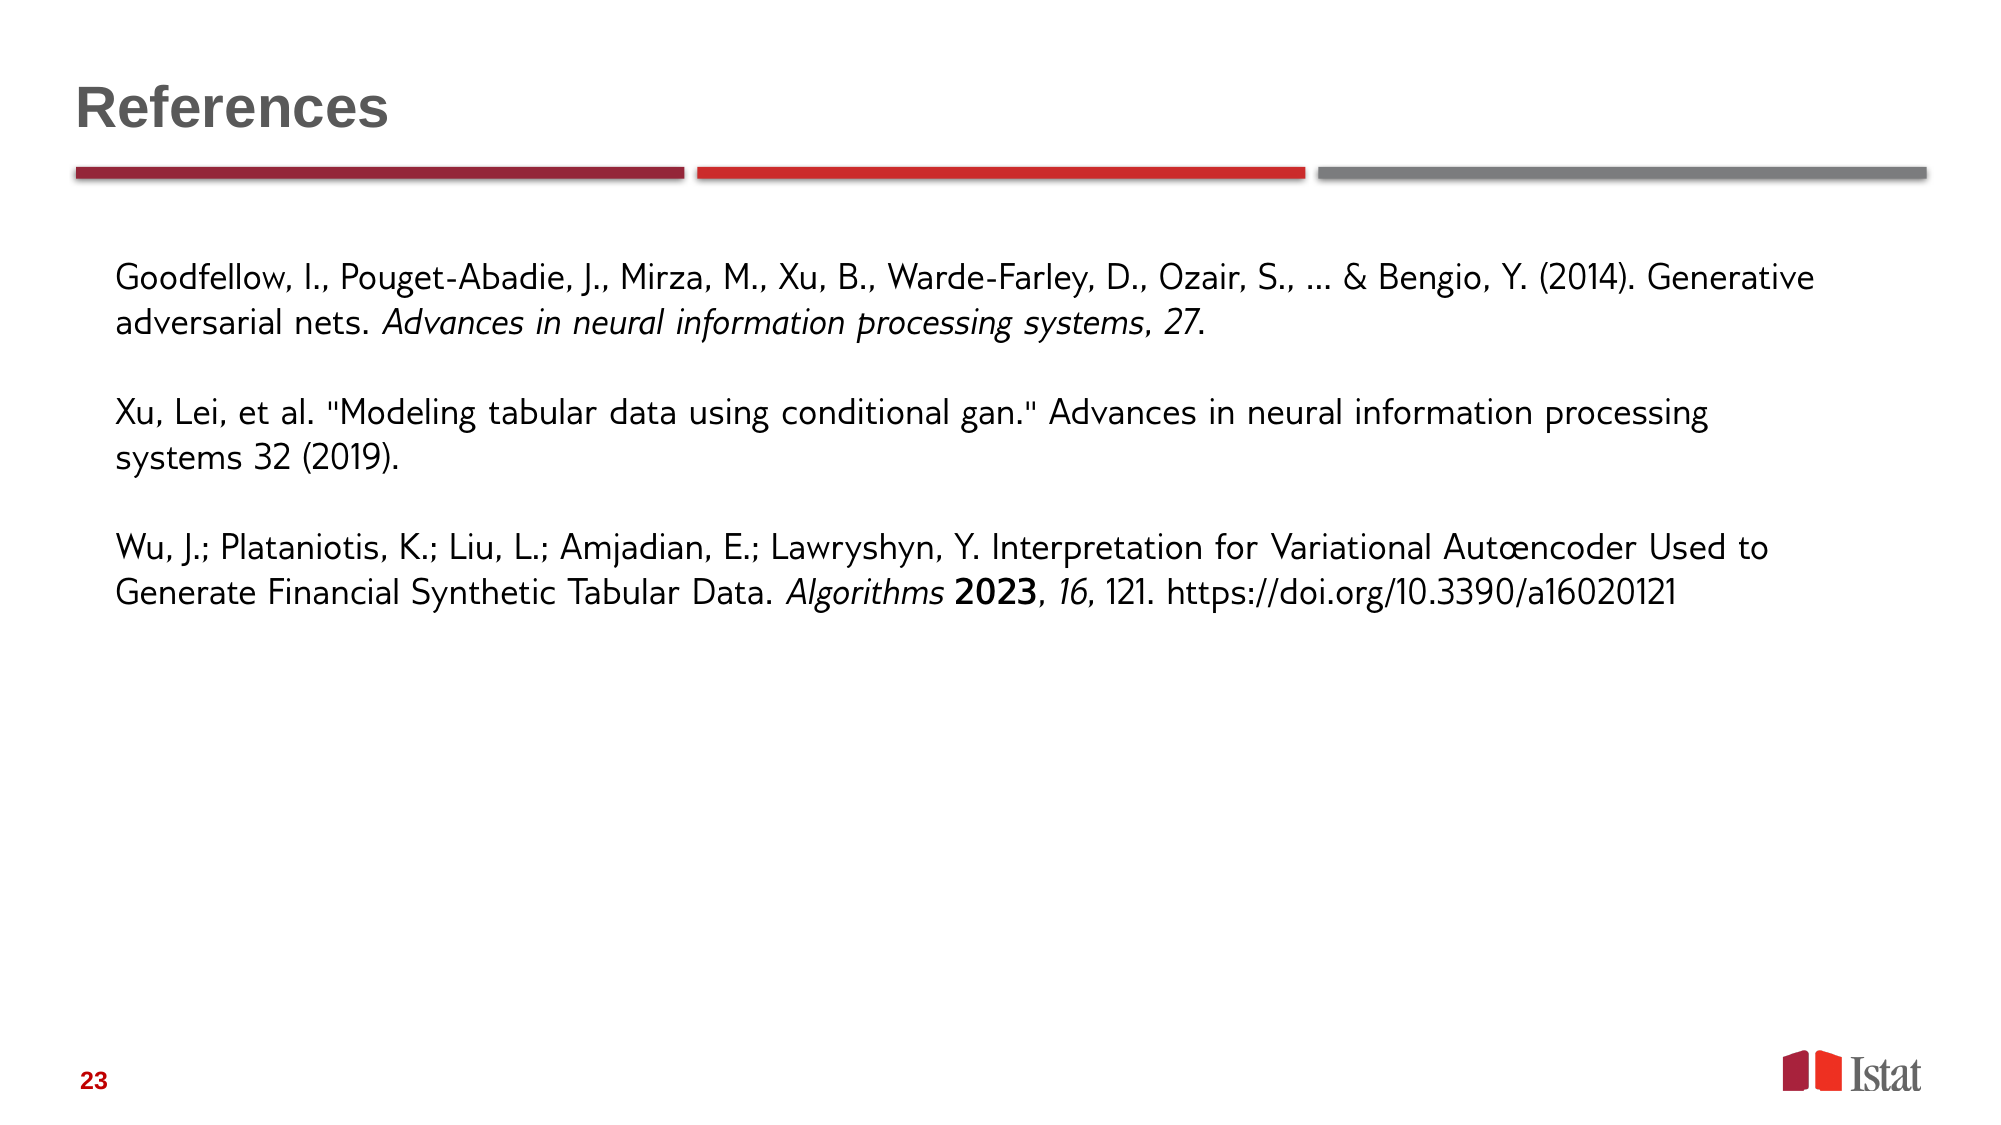

# References
Goodfellow, I., Pouget-Abadie, J., Mirza, M., Xu, B., Warde-Farley, D., Ozair, S., ... & Bengio, Y. (2014). Generative adversarial nets. Advances in neural information processing systems, 27.

Xu, Lei, et al. "Modeling tabular data using conditional gan." Advances in neural information processing systems 32 (2019).

Wu, J.; Plataniotis, K.; Liu, L.; Amjadian, E.; Lawryshyn, Y. Interpretation for Variational Autoencoder Used to Generate Financial Synthetic Tabular Data. Algorithms 2023, 16, 121. https://doi.org/10.3390/a16020121
23